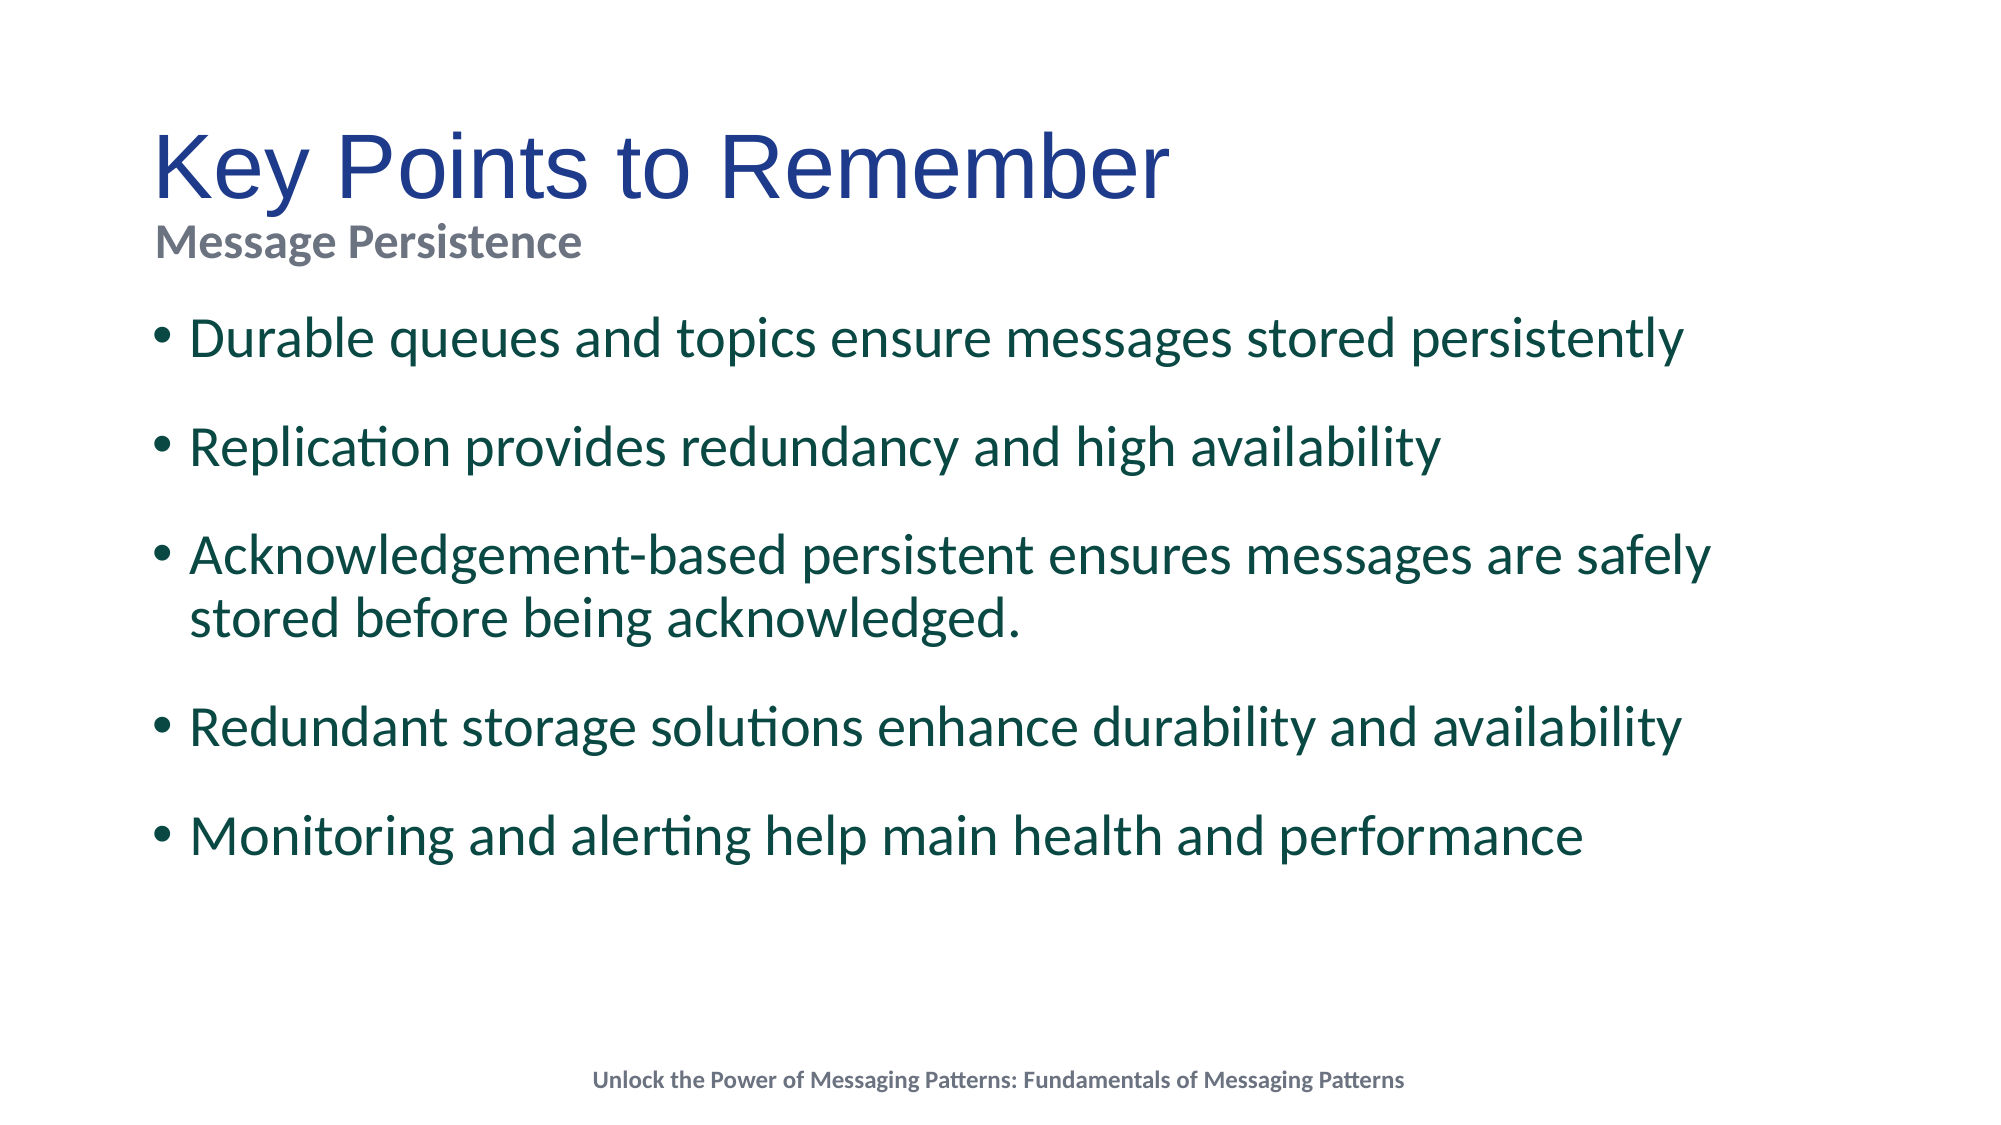

# Key Points to Remember
Message Persistence
Durable queues and topics ensure messages stored persistently
Replication provides redundancy and high availability
Acknowledgement-based persistent ensures messages are safely stored before being acknowledged.
Redundant storage solutions enhance durability and availability
Monitoring and alerting help main health and performance